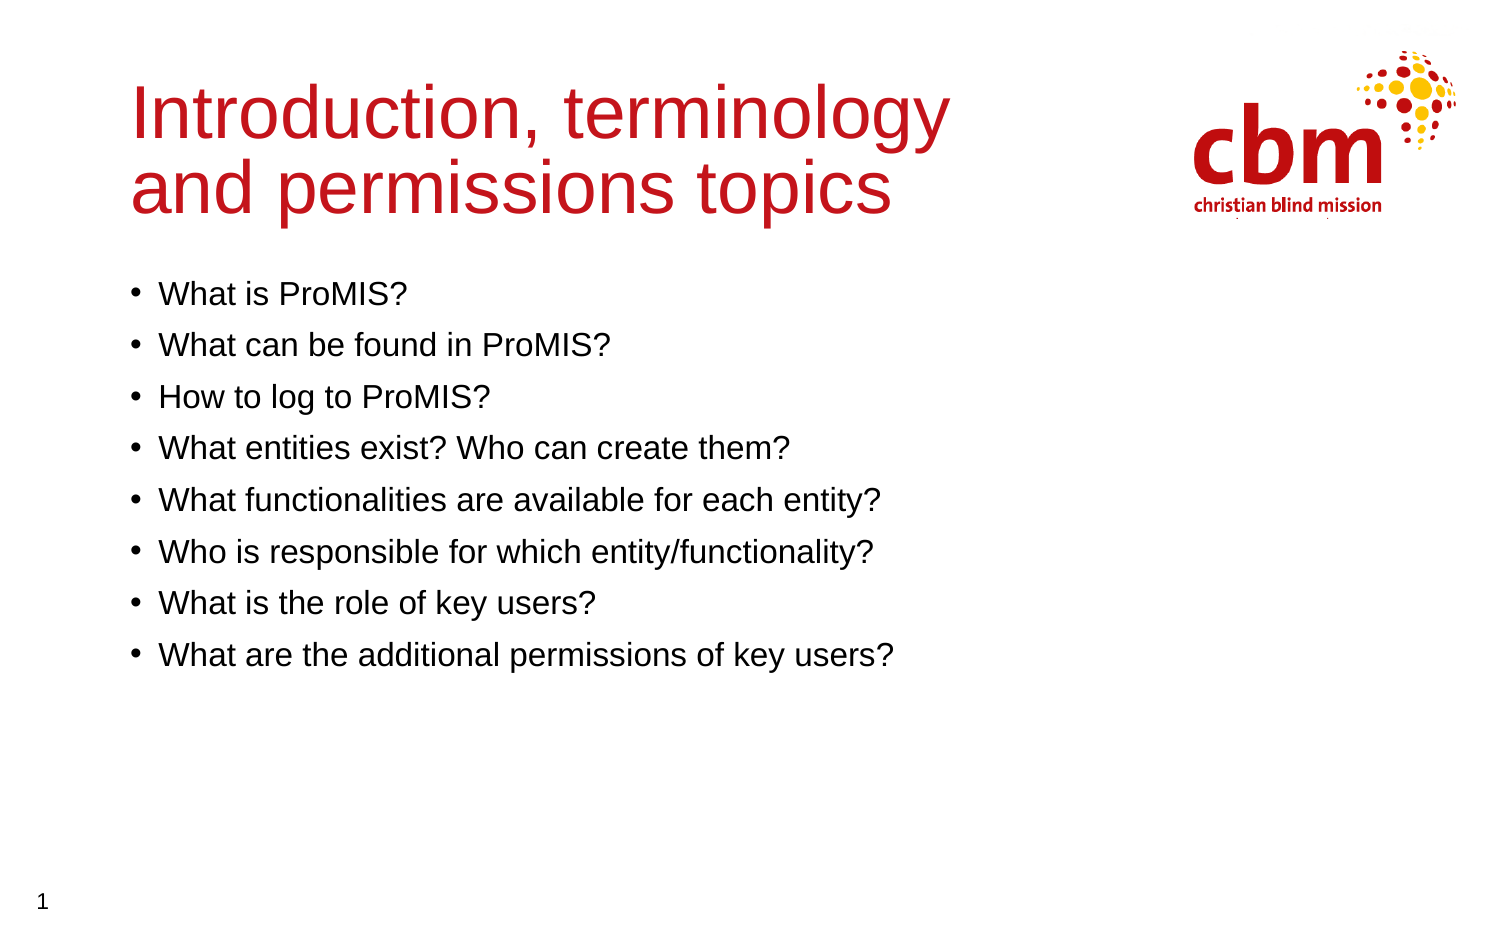

# Introduction, terminology and permissions topics
What is ProMIS?
What can be found in ProMIS?
How to log to ProMIS?
What entities exist? Who can create them?
What functionalities are available for each entity?
Who is responsible for which entity/functionality?
What is the role of key users?
What are the additional permissions of key users?

1